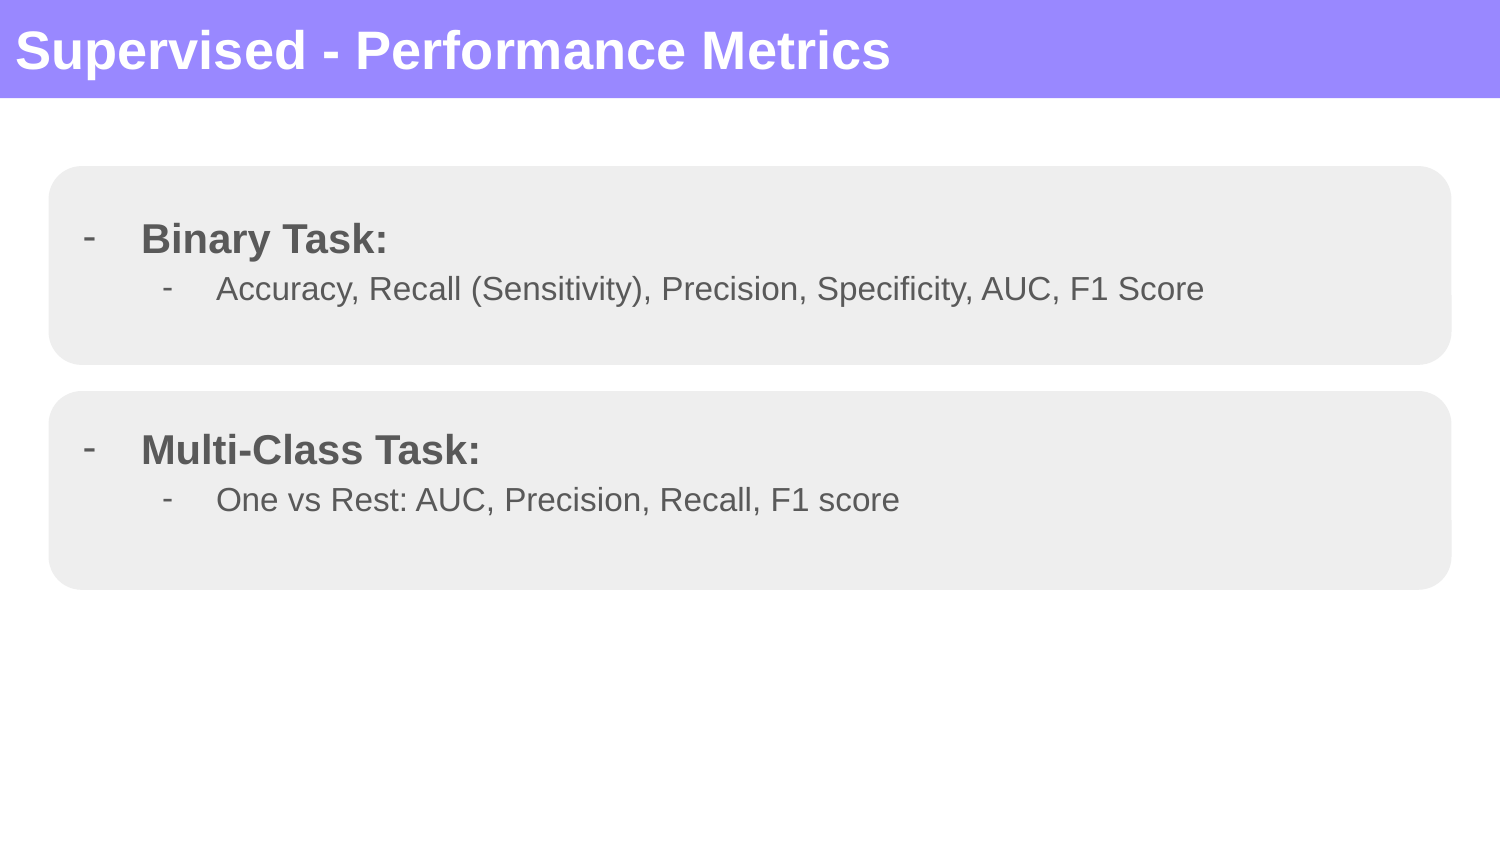

# Supervised - Performance Metrics

Binary Task:
Accuracy, Recall (Sensitivity), Precision, Specificity, AUC, F1 Score

Multi-Class Task:
One vs Rest: AUC, Precision, Recall, F1 score